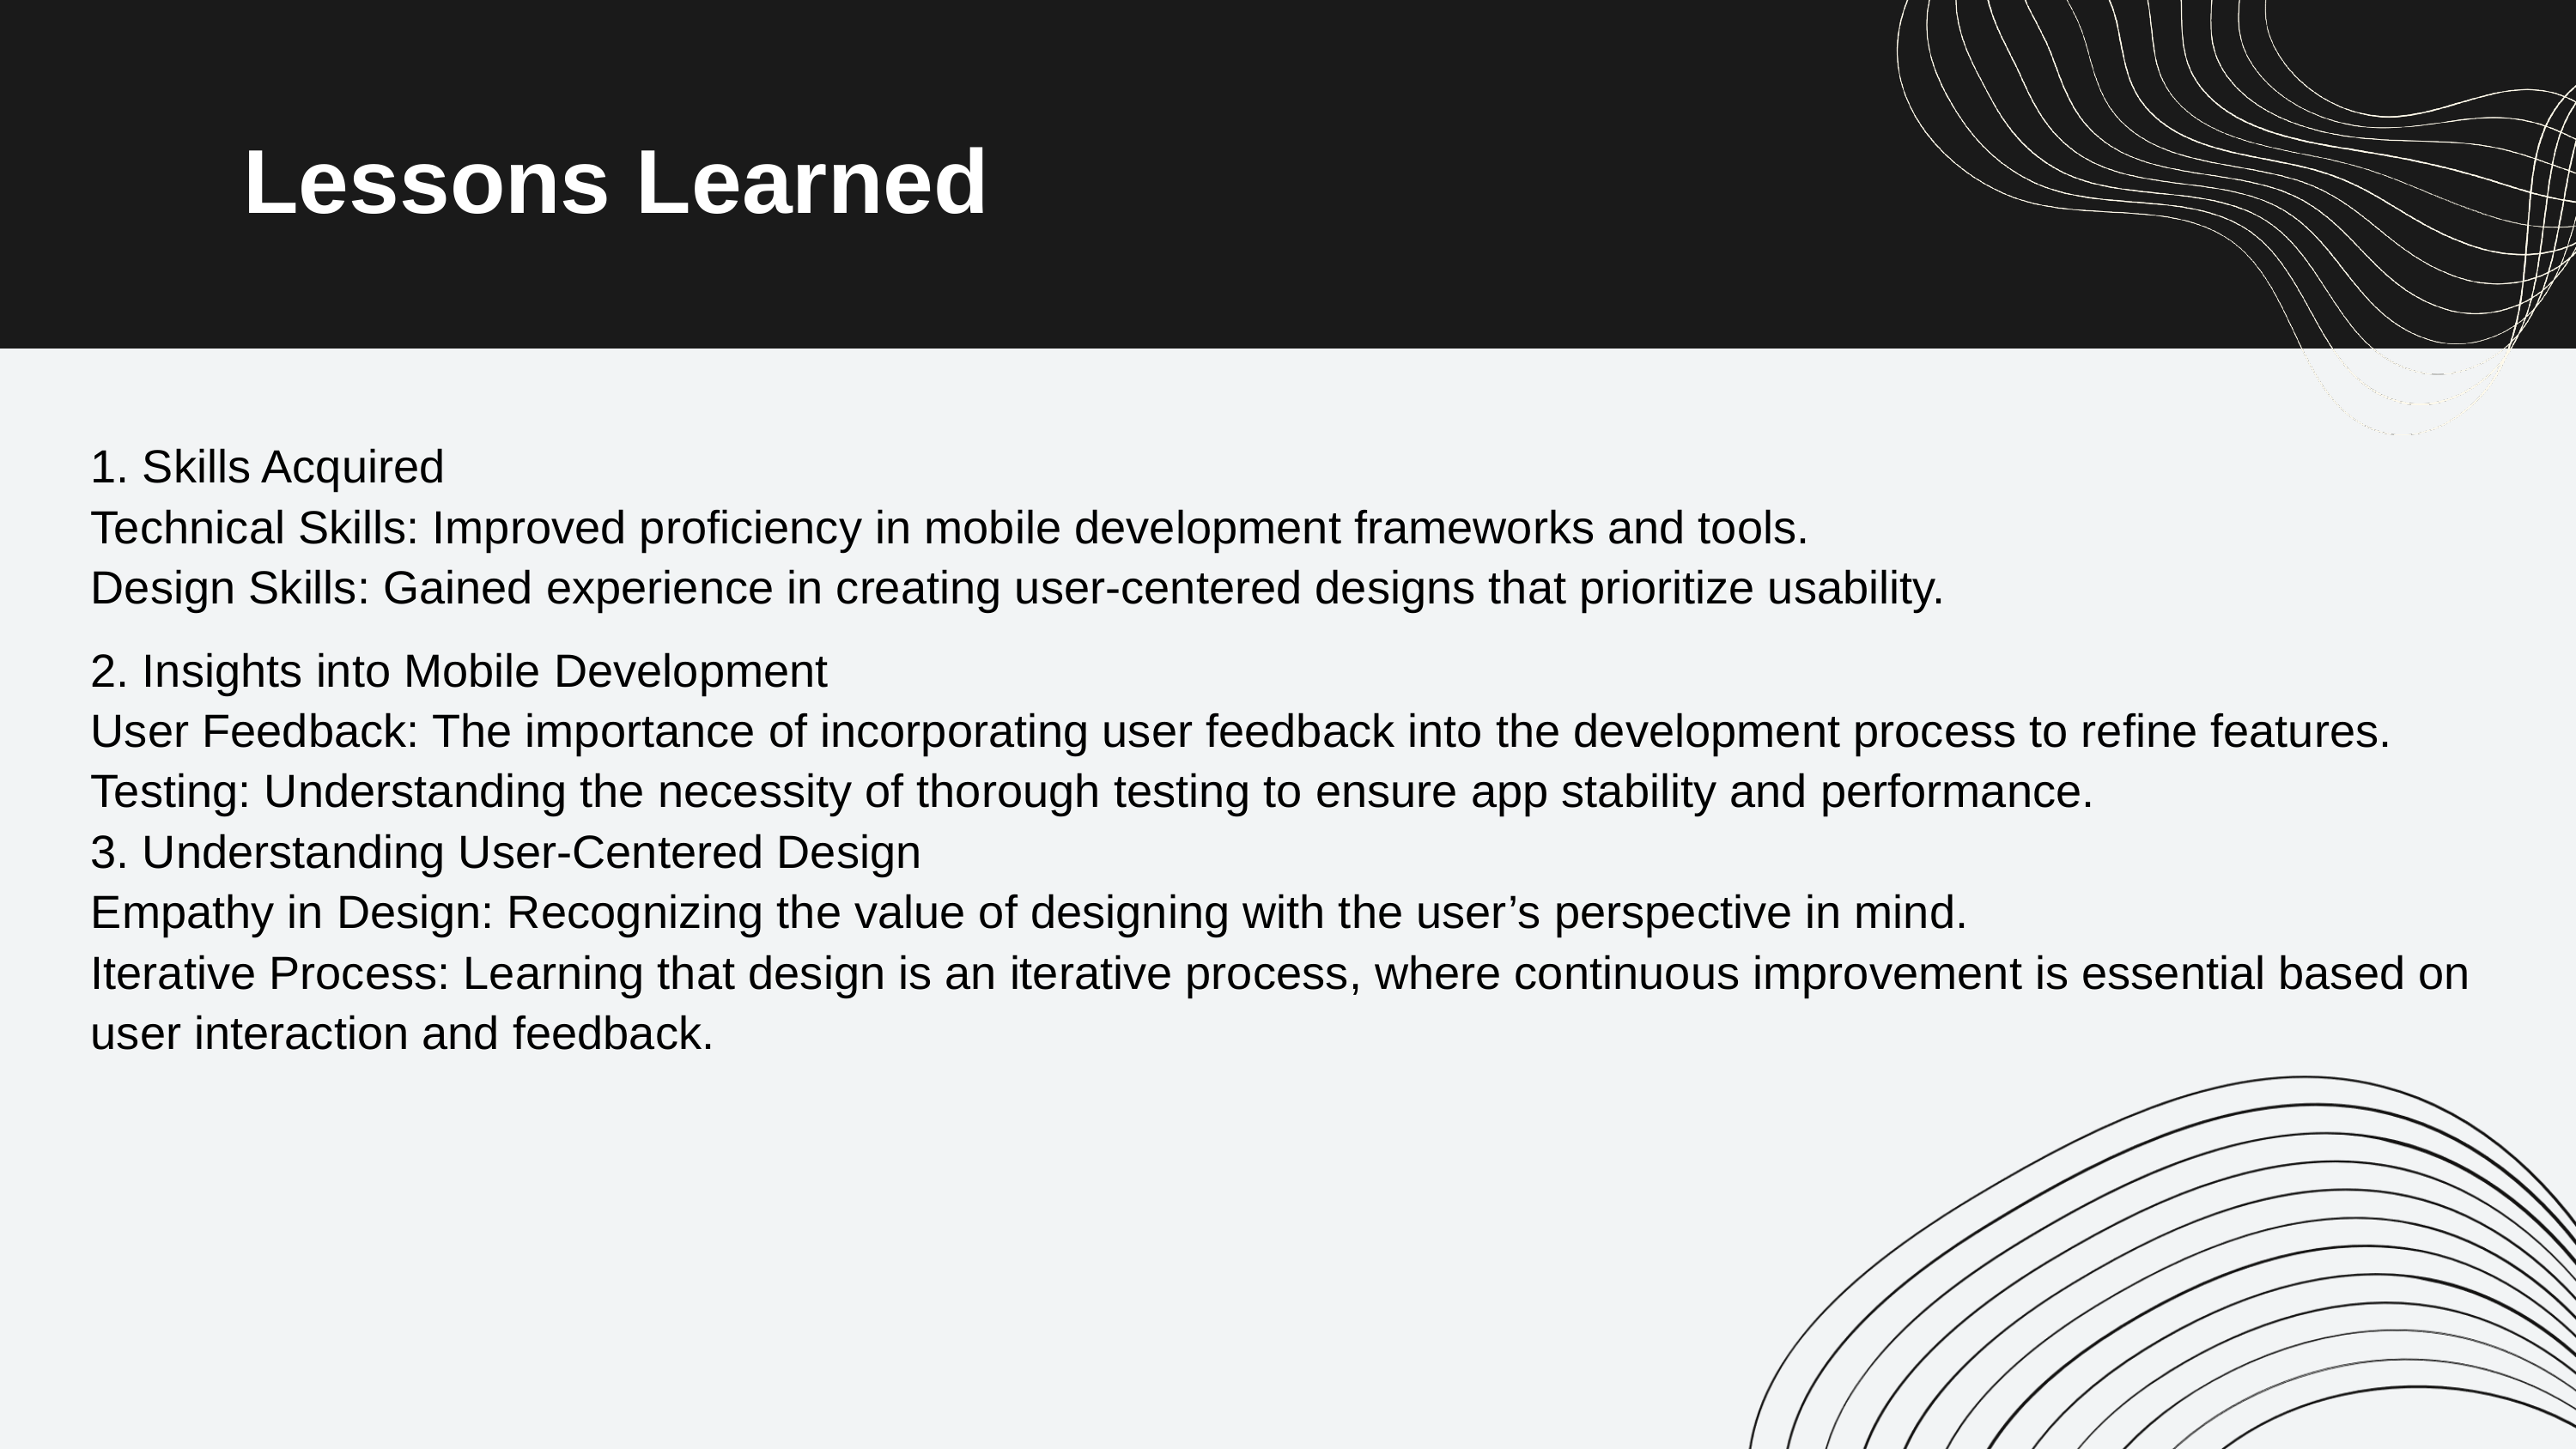

Lessons Learned
1. Skills Acquired
Technical Skills: Improved proficiency in mobile development frameworks and tools.
Design Skills: Gained experience in creating user-centered designs that prioritize usability.
2. Insights into Mobile Development
User Feedback: The importance of incorporating user feedback into the development process to refine features.
Testing: Understanding the necessity of thorough testing to ensure app stability and performance.
3. Understanding User-Centered Design
Empathy in Design: Recognizing the value of designing with the user’s perspective in mind.
Iterative Process: Learning that design is an iterative process, where continuous improvement is essential based on user interaction and feedback.